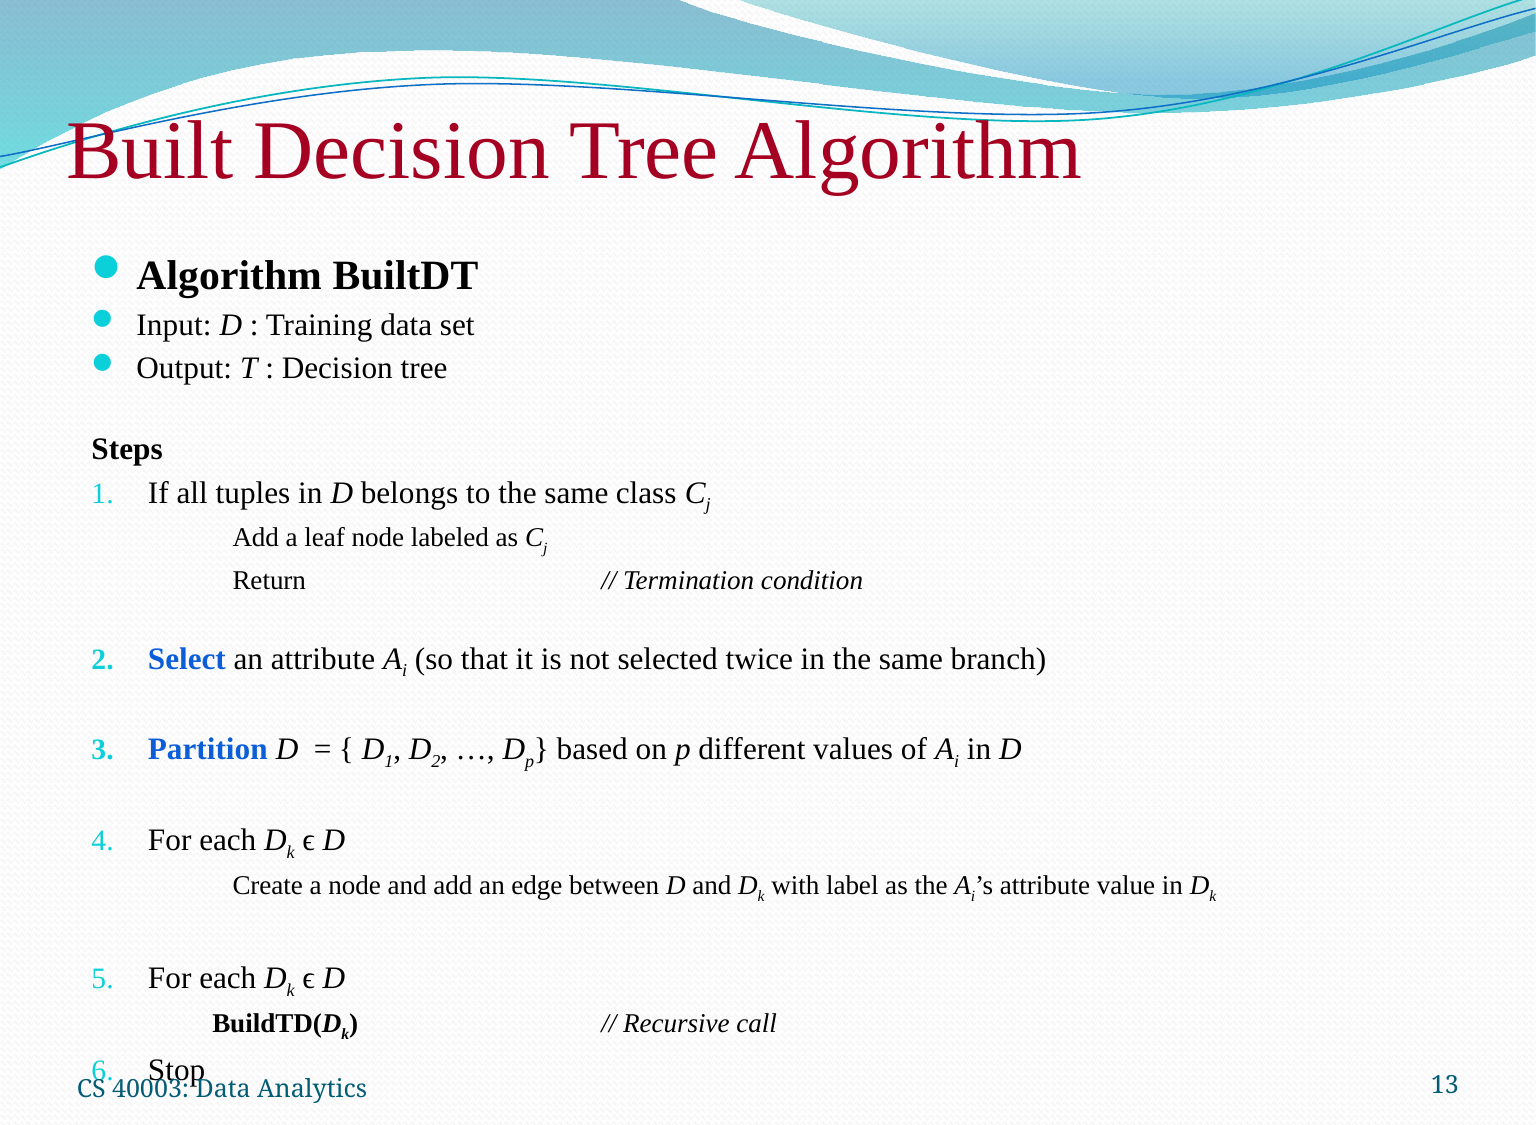

# Built Decision Tree Algorithm
Algorithm BuiltDT
Input: D : Training data set
Output: T : Decision tree

Steps
If all tuples in D belongs to the same class Cj
            Add a leaf node labeled as Cj
            Return  		// Termination condition

Select an attribute Ai (so that it is not selected twice in the same branch)

Partition D  = { D1, D2, …, Dp} based on p different values of Ai in D

For each Dk ϵ D
            Create a node and add an edge between D and Dk with label as the Ai’s attribute value in Dk

For each Dk ϵ D
         BuildTD(Dk)  		// Recursive call
Stop

CS 40003: Data Analytics
13